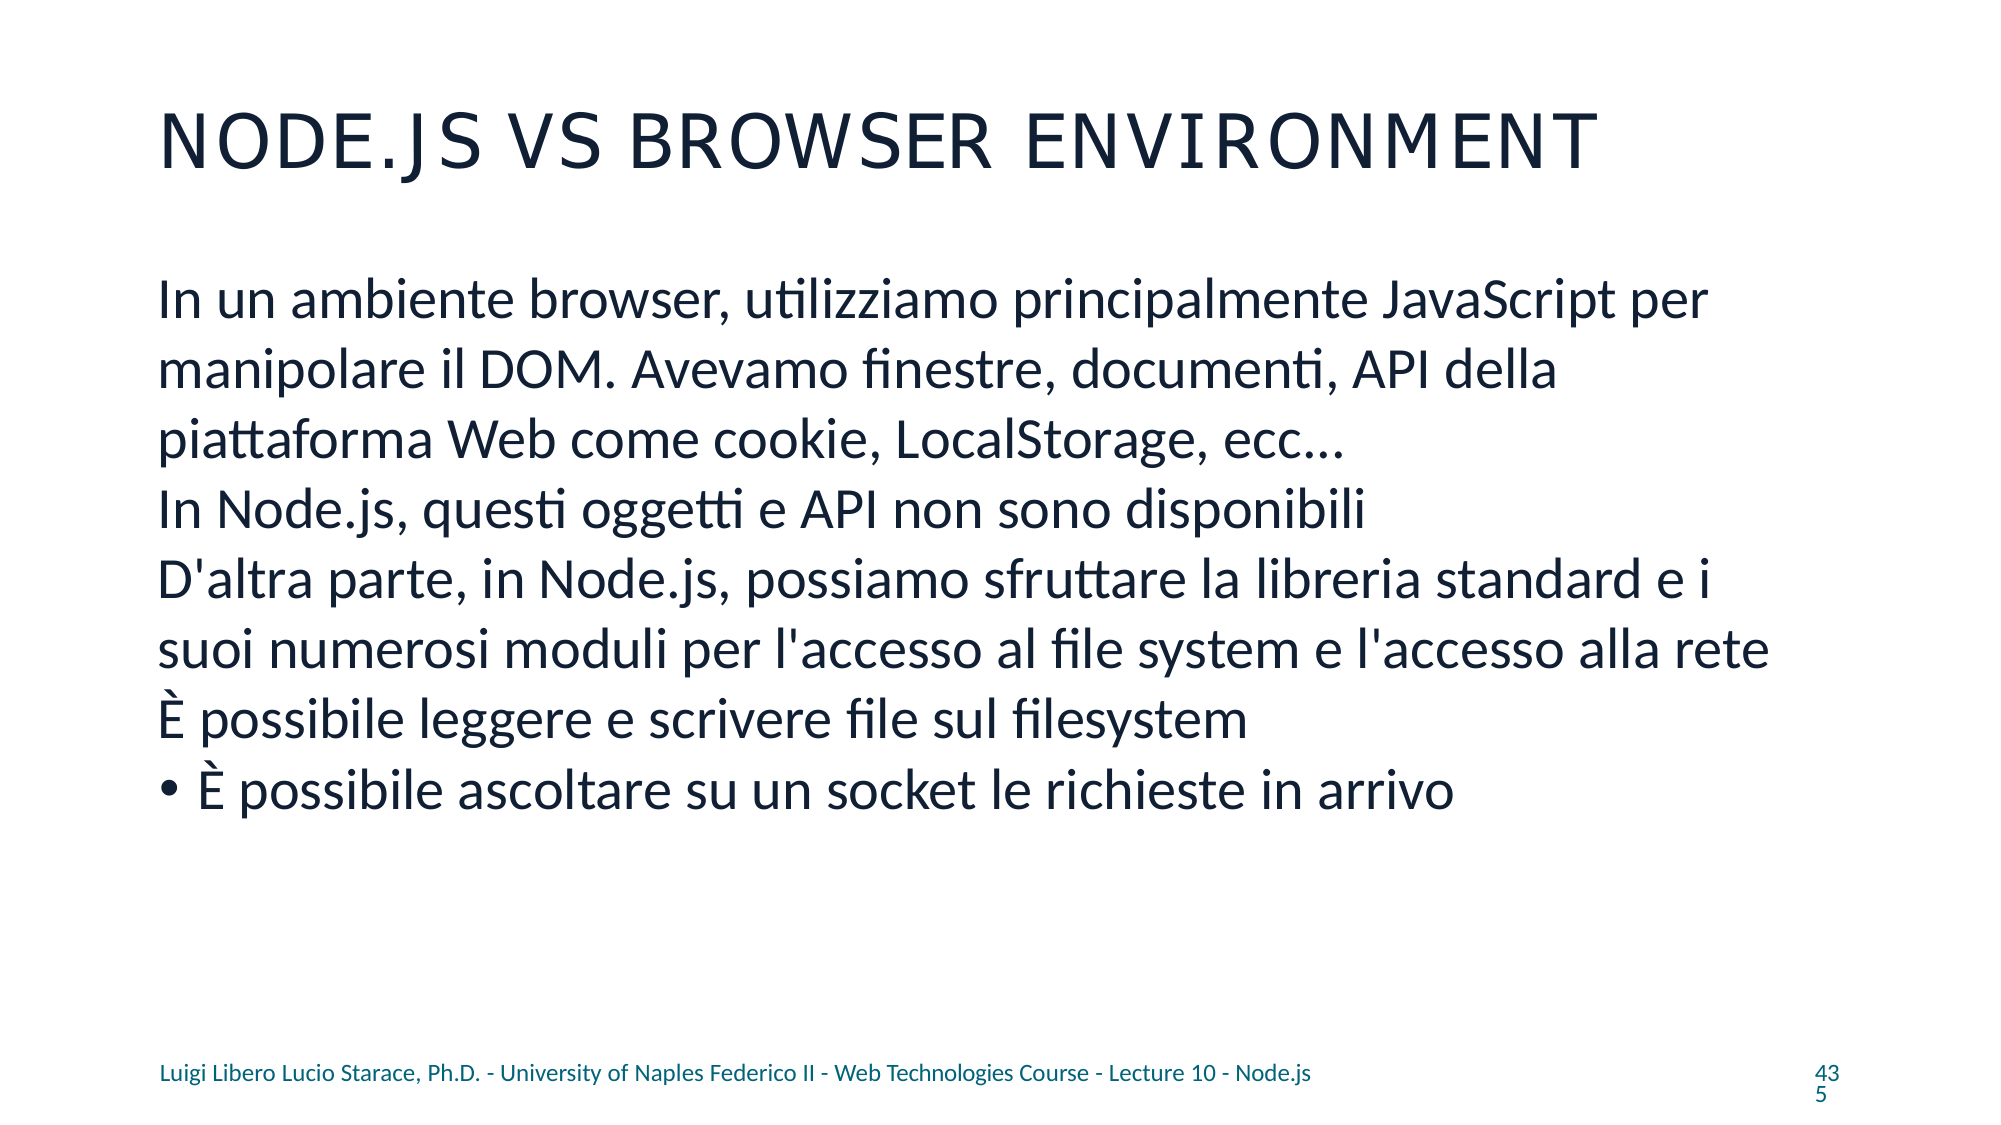

# NODE.JS VS BROWSER ENVIRONMENT
In un ambiente browser, utilizziamo principalmente JavaScript per manipolare il DOM. Avevamo finestre, documenti, API della piattaforma Web come cookie, LocalStorage, ecc...
In Node.js, questi oggetti e API non sono disponibili
D'altra parte, in Node.js, possiamo sfruttare la libreria standard e i suoi numerosi moduli per l'accesso al file system e l'accesso alla rete
È possibile leggere e scrivere file sul filesystem
È possibile ascoltare su un socket le richieste in arrivo
Luigi Libero Lucio Starace, Ph.D. - University of Naples Federico II - Web Technologies Course - Lecture 10 - Node.js
435